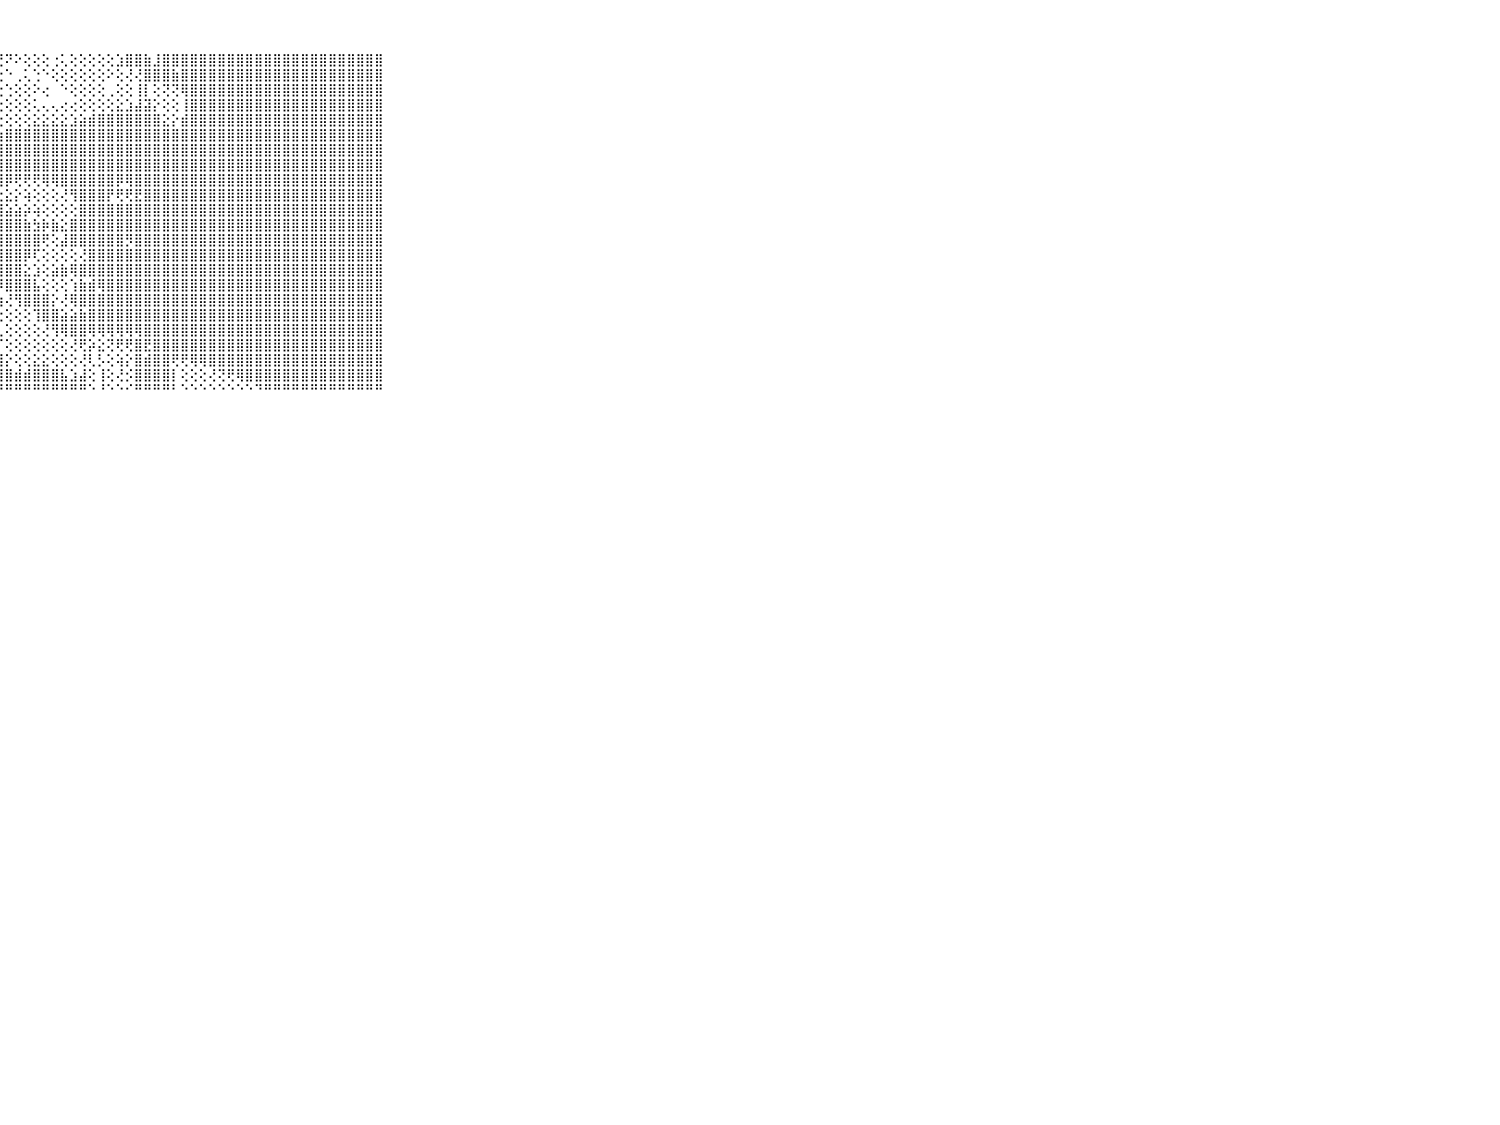

⠀⠀⠀⠀⠀⠀⠀⠀⠀⠀⠀⣿⣿⣿⣿⣿⣿⣿⣿⣿⣿⣿⣿⣿⣿⡿⢿⢟⠝⠕⢕⢕⢕⢐⢅⢕⢕⢕⢕⢕⣱⣿⣿⣷⣸⣿⣿⣿⣿⣿⣿⣿⣿⣿⣿⣿⣿⣿⣿⣿⣿⣿⣿⣿⣿⣿⣿⣿⣿⠀⠀⠀⠀⠀⠀⠀⠀⠀⠀⠀⠀
⠀⠀⠀⠀⠀⠀⠀⠀⠀⠀⠀⣿⣿⣿⣿⣿⣿⣿⣿⣿⣿⣿⣿⡏⢕⢕⢕⢕⠑⢀⢅⢑⠑⢕⢕⢕⢕⢕⢕⠕⢕⢜⢜⣿⣿⣿⣷⣿⣿⣿⣿⣿⣿⣿⣿⣿⣿⣿⣿⣿⣿⣿⣿⣿⣿⣿⣿⣿⣿⠀⠀⠀⠀⠀⠀⠀⠀⠀⠀⠀⠀
⠀⠀⠀⠀⠀⠀⠀⠀⠀⠀⠀⣿⣿⣿⣿⣿⣿⣿⣿⣿⣿⣿⡻⢟⢇⢕⢕⢕⢑⢕⢕⠕⢔⠀⠑⢕⢕⢕⢕⢀⢕⢕⢸⡇⢕⢝⢝⢿⣿⣿⣿⣿⣿⣿⣿⣿⣿⣿⣿⣿⣿⣿⣿⣿⣿⣿⣿⣿⣿⠀⠀⠀⠀⠀⠀⠀⠀⠀⠀⠀⠀
⠀⠀⠀⠀⠀⠀⠀⠀⠀⠀⠀⣿⣿⣿⣿⣿⣿⣿⣿⣿⣽⢕⢝⢕⢕⢕⢕⢕⢕⢕⢕⢅⢄⢄⢔⢔⢕⢕⢕⢕⣕⣱⣼⣽⡕⢕⢕⢸⣿⣿⣿⣿⣿⣿⣿⣿⣿⣿⣿⣿⣿⣿⣿⣿⣿⣿⣿⣿⣿⠀⠀⠀⠀⠀⠀⠀⠀⠀⠀⠀⠀
⠀⠀⠀⠀⠀⠀⠀⠀⠀⠀⠀⣿⣿⣿⣿⣿⣿⣿⣿⣿⣿⣇⣕⢕⢕⢕⢕⢕⢕⢕⢕⣕⣕⣕⣕⣱⣵⣾⣿⣿⣿⣿⣿⣿⣿⣕⡕⣾⣿⣿⣿⣿⣿⣿⣿⣿⣿⣿⣿⣿⣿⣿⣿⣿⣿⣿⣿⣿⣿⠀⠀⠀⠀⠀⠀⠀⠀⠀⠀⠀⠀
⠀⠀⠀⠀⠀⠀⠀⠀⠀⠀⠀⣿⣿⣿⣿⣿⣿⣿⣿⣿⣿⡇⢕⢕⢕⢕⣱⣷⣿⣿⣿⣿⣿⣿⣿⣿⣿⣿⣿⣿⣿⣿⣿⣿⣿⣿⣿⣿⣿⣿⣿⣿⣿⣿⣿⣿⣿⣿⣿⣿⣿⣿⣿⣿⣿⣿⣿⣿⣿⠀⠀⠀⠀⠀⠀⠀⠀⠀⠀⠀⠀
⠀⠀⠀⠀⠀⠀⠀⠀⠀⠀⠀⣿⣿⣿⣿⣿⣿⣿⣿⣿⣿⡟⢕⢕⢕⣼⣿⣿⣿⣿⣿⣿⣿⣿⣿⣿⣿⣿⣿⣿⣿⣿⣿⣿⣿⣿⣿⣿⣿⣿⣿⣿⣿⣿⣿⣿⣿⣿⣿⣿⣿⣿⣿⣿⣿⣿⣿⣿⣿⠀⠀⠀⠀⠀⠀⠀⠀⠀⠀⠀⠀
⠀⠀⠀⠀⠀⠀⠀⠀⠀⠀⠀⣿⣿⣿⣿⣿⣿⣿⣿⣿⣿⣿⢕⢕⢕⣿⣿⣿⣿⣿⣿⣿⣿⣿⣿⣿⣿⣿⣿⣿⣿⣿⣿⣿⣿⣿⣿⣿⣿⣿⣿⣿⣿⣿⣿⣿⣿⣿⣿⣿⣿⣿⣿⣿⣿⣿⣿⣿⣿⠀⠀⠀⠀⠀⠀⠀⠀⠀⠀⠀⠀
⠀⠀⠀⠀⠀⠀⠀⠀⠀⠀⠀⣿⣿⣿⣿⣿⣿⣿⣿⣿⣿⣿⢕⢕⢕⣿⣿⣿⡿⢟⢟⢟⢿⢿⣿⣿⣿⣿⣿⣿⡿⢿⣿⣿⣿⣿⣿⣿⣿⣿⣿⣿⣿⣿⣿⣿⣿⣿⣿⣿⣿⣿⣿⣿⣿⣿⣿⣿⣿⠀⠀⠀⠀⠀⠀⠀⠀⠀⠀⠀⠀
⠀⠀⠀⠀⠀⠀⠀⠀⠀⠀⠀⣿⣿⣿⣿⣿⣿⣿⣿⣿⣿⣿⡇⢕⢱⣿⡟⢕⣕⡕⢵⢕⢕⢕⢜⢻⣿⣿⣿⡟⢟⢟⣟⣿⣿⣿⣿⣿⣿⣿⣿⣿⣿⣿⣿⣿⣿⣿⣿⣿⣿⣿⣿⣿⣿⣿⣿⣿⣿⠀⠀⠀⠀⠀⠀⠀⠀⠀⠀⠀⠀
⠀⠀⠀⠀⠀⠀⠀⠀⠀⠀⠀⣿⣿⣿⣿⣿⣿⣿⣿⣿⣿⡿⡇⢕⢕⣿⣿⣿⣵⣵⡵⢵⢕⢕⢕⢕⣿⣿⣿⣿⣿⣿⣿⣿⣿⣿⣿⣿⣿⣿⣿⣿⣿⣿⣿⣿⣿⣿⣿⣿⣿⣿⣿⣿⣿⣿⣿⣿⣿⠀⠀⠀⠀⠀⠀⠀⠀⠀⠀⠀⠀
⠀⠀⠀⠀⠀⠀⠀⠀⠀⠀⠀⣿⣿⣿⣿⣿⣿⣿⣿⣿⣿⣿⣷⢇⣕⣿⣿⣿⣿⣿⣷⣳⡷⣷⣕⣿⣿⣿⣿⣿⣿⣿⣿⣿⣿⣿⣿⣿⣿⣿⣿⣿⣿⣿⣿⣿⣿⣿⣿⣿⣿⣿⣿⣿⣿⣿⣿⣿⣿⠀⠀⠀⠀⠀⠀⠀⠀⠀⠀⠀⠀
⠀⠀⠀⠀⠀⠀⠀⠀⠀⠀⠀⣿⣿⣿⣿⣿⣿⣿⣿⣿⣿⣿⣿⡕⢼⣿⣿⣿⣿⣿⣿⣿⢟⢕⣼⣿⣿⣿⣿⣿⣿⡻⣿⣿⣿⣿⣿⣿⣿⣿⣿⣿⣿⣿⣿⣿⣿⣿⣿⣿⣿⣿⣿⣿⣿⣿⣿⣿⣿⠀⠀⠀⠀⠀⠀⠀⠀⠀⠀⠀⠀
⠀⠀⠀⠀⠀⠀⠀⠀⠀⠀⠀⣿⣿⣿⣿⣿⣿⣿⣿⣿⣿⣿⣿⣿⣧⣹⣿⣿⣿⣿⡿⢏⢕⢕⢕⢕⢜⣿⣿⣿⣿⣿⣿⣿⣿⣿⣿⣿⣿⣿⣿⣿⣿⣿⣿⣿⣿⣿⣿⣿⣿⣿⣿⣿⣿⣿⣿⣿⣿⠀⠀⠀⠀⠀⠀⠀⠀⠀⠀⠀⠀
⠀⠀⠀⠀⠀⠀⠀⠀⠀⠀⠀⣿⣿⣿⣿⣿⣿⣿⣿⣿⣿⣿⣿⣿⣿⣧⣿⣿⣿⣿⣕⣱⢕⣵⣷⢿⣿⣿⣿⣿⣿⣿⣿⣿⣿⣿⣿⣿⣿⣿⣿⣿⣿⣿⣿⣿⣿⣿⣿⣿⣿⣿⣿⣿⣿⣿⣿⣿⣿⠀⠀⠀⠀⠀⠀⠀⠀⠀⠀⠀⠀
⠀⠀⠀⠀⠀⠀⠀⠀⠀⠀⠀⣿⣿⣿⣿⣿⣿⣿⣿⣿⣿⣿⣿⣿⣿⣿⣿⡿⣿⣿⣿⣧⢕⢕⢕⢱⣷⣾⢿⣿⣿⣿⣿⣿⣿⣿⣿⣿⣿⣿⣿⣿⣿⣿⣿⣿⣿⣿⣿⣿⣿⣿⣿⣿⣿⣿⣿⣿⣿⠀⠀⠀⠀⠀⠀⠀⠀⠀⠀⠀⠀
⠀⠀⠀⠀⠀⠀⠀⠀⠀⠀⠀⣿⣿⣿⣿⣿⣿⣿⣿⣿⣿⣿⣿⣿⣿⢿⣿⢷⢜⢻⣿⣿⣿⡕⢜⢿⣿⣿⣿⣿⣿⣿⣿⣿⣿⣿⣿⣿⣿⣿⣿⣿⣿⣿⣿⣿⣿⣿⣿⣿⣿⣿⣿⣿⣿⣿⣿⣿⣿⠀⠀⠀⠀⠀⠀⠀⠀⠀⠀⠀⠀
⠀⠀⠀⠀⠀⠀⠀⠀⠀⠀⠀⣿⣿⣿⣿⣿⣿⣿⣿⣿⣿⣿⣿⣿⢏⢸⣿⢕⢕⢕⢕⢹⣿⣿⣵⣵⣷⣿⣿⣿⣿⣿⣿⣿⣿⣿⣿⣿⣿⣿⣿⣿⣿⣿⣿⣿⣿⣿⣿⣿⣿⣿⣿⣿⣿⣿⣿⣿⣿⠀⠀⠀⠀⠀⠀⠀⠀⠀⠀⠀⠀
⠀⠀⠀⠀⠀⠀⠀⠀⠀⠀⠀⣿⣿⣿⣿⣿⣿⣿⣿⣿⣿⣿⢟⢕⢕⢕⣿⢇⢕⢕⢕⢕⢜⢻⢿⣿⣿⢿⢿⢿⢿⢿⢿⣿⣿⣿⣿⣿⣿⣿⣿⣿⣿⣿⣿⣿⣿⣿⣿⣿⣿⣿⣿⣿⣿⣿⣿⣿⣿⠀⠀⠀⠀⠀⠀⠀⠀⠀⠀⠀⠀
⠀⠀⠀⠀⠀⠀⠀⠀⠀⠀⠀⣿⣿⣿⣿⣿⣿⣿⣿⡿⢟⠕⠑⠀⠀⠀⢻⡎⢕⢕⢕⢕⢕⢕⢕⢜⢟⡵⣕⢝⢟⢟⣿⣟⣿⣿⣿⣿⣿⣿⣿⣿⣿⣿⣿⣿⣿⣿⣿⣿⣿⣿⣿⣿⣿⣿⣿⣿⣿⠀⠀⠀⠀⠀⠀⠀⠀⠀⠀⠀⠀
⠀⠀⠀⠀⠀⠀⠀⠀⠀⠀⠀⣿⣿⣿⣿⢿⢟⢝⠕⠑⠁⠀⠀⠀⠀⠀⢸⣿⡕⢕⢕⣕⣕⢕⢕⢕⢜⢇⡣⢕⢵⡕⣿⣾⣿⣿⢟⢟⢿⢿⣿⣿⣿⣿⣿⣿⣿⣿⣿⣿⣿⣿⣿⣿⣿⣿⣿⣿⣿⠀⠀⠀⠀⠀⠀⠀⠀⠀⠀⠀⠀
⠀⠀⠀⠀⠀⠀⠀⠀⠀⠀⠀⢿⢟⢏⠕⠑⠁⠀⠀⠀⠀⠀⠀⠀⠀⠀⠁⢻⣿⣾⣾⣿⣿⣿⣧⣱⣼⢕⢸⢕⢜⡪⣿⣿⣿⣿⡇⢕⢕⢕⢜⢝⢟⢿⣿⣿⣿⣿⣿⣿⣿⣿⣿⣿⣿⣿⣿⣿⣿⠀⠀⠀⠀⠀⠀⠀⠀⠀⠀⠀⠀
⠀⠀⠀⠀⠀⠀⠀⠀⠀⠀⠀⠑⠁⠀⠀⠀⠀⠀⠀⠀⠀⠀⠀⠀⠀⠀⠀⠘⠛⠛⠛⠛⠛⠛⠛⠛⠛⠑⠘⠑⠑⠊⠛⠛⠛⠛⠃⠑⠑⠑⠑⠑⠑⠑⠑⠙⠛⠛⠛⠛⠛⠛⠛⠛⠛⠛⠛⠛⠛⠀⠀⠀⠀⠀⠀⠀⠀⠀⠀⠀⠀